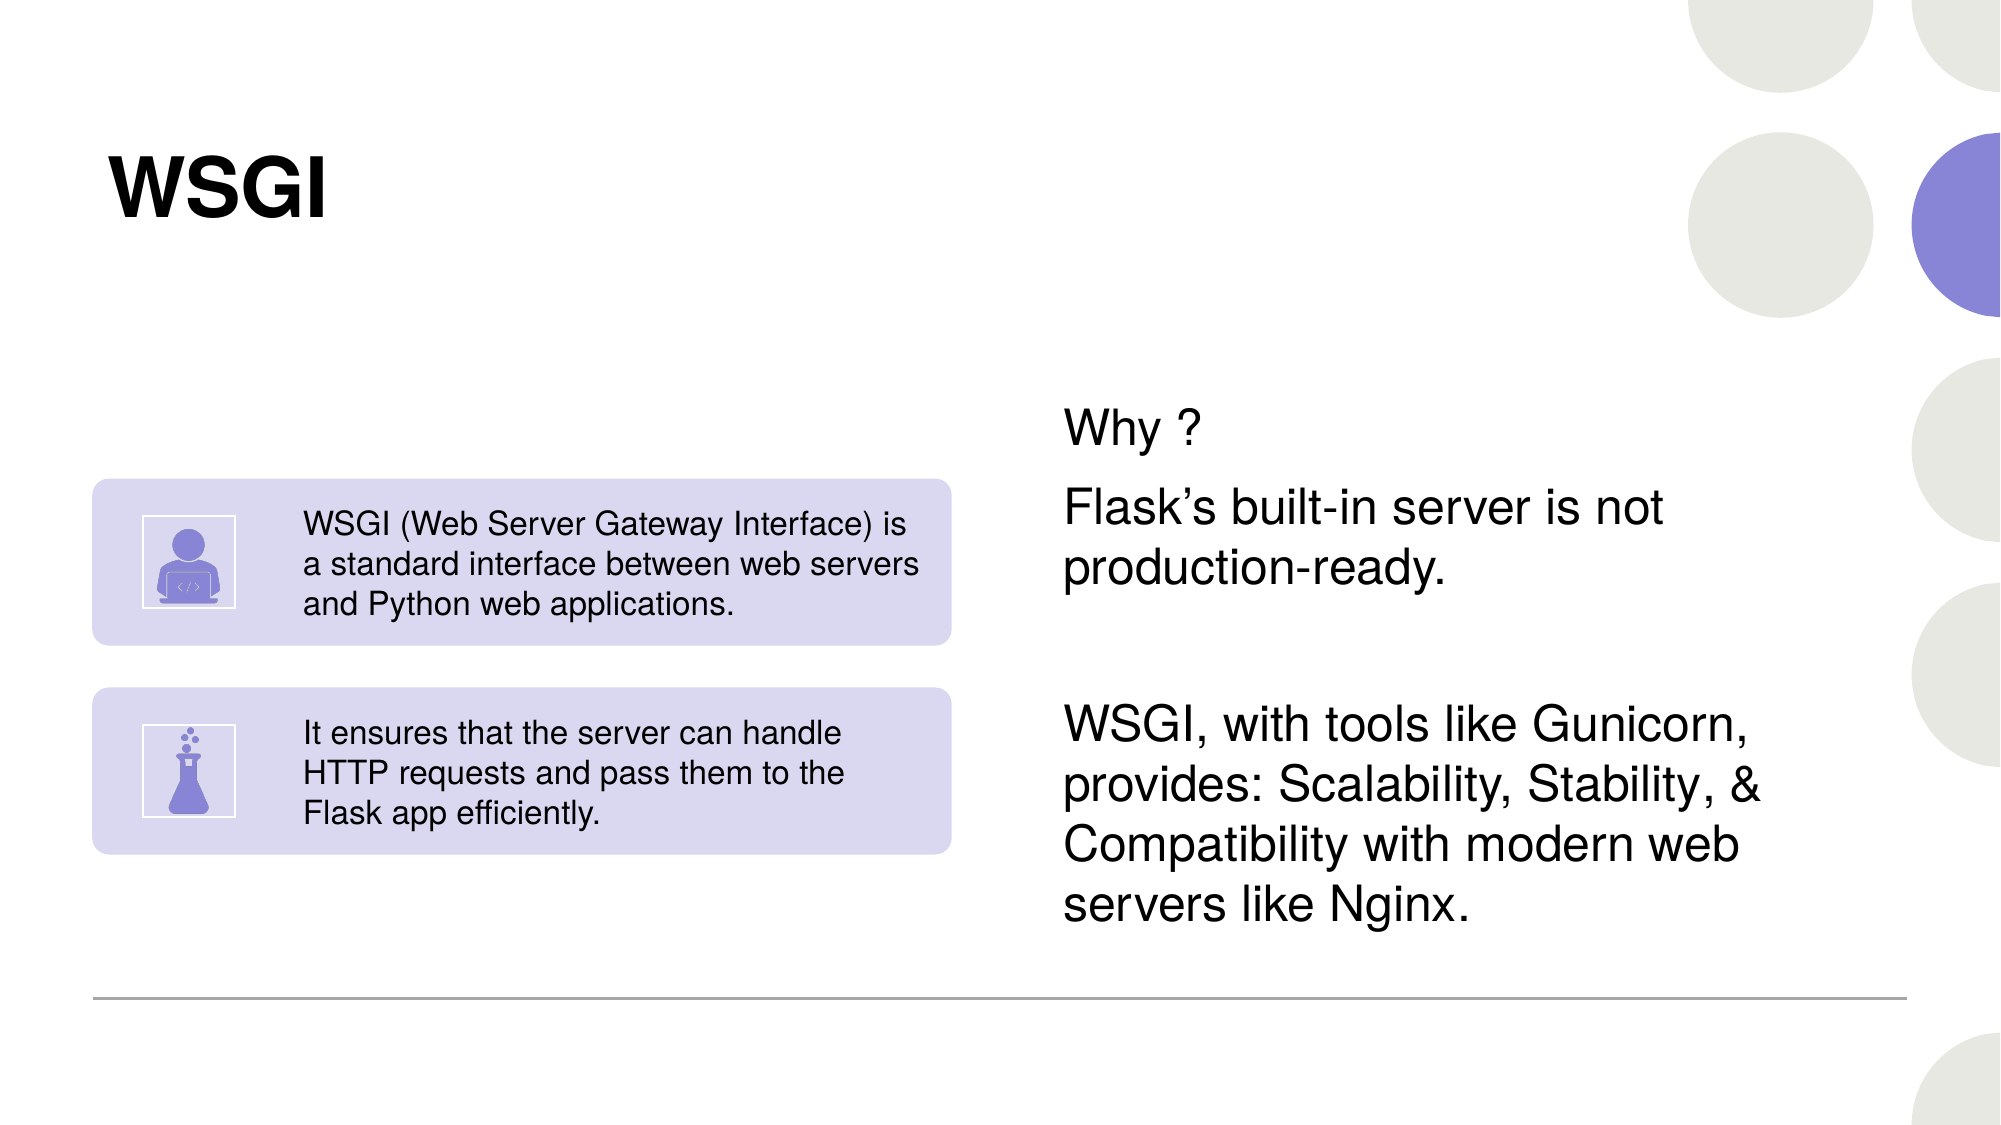

# WSGI
WSGI (Web Server Gateway Interface) is a standard interface between web servers and Python web applications.
It ensures that the server can handle HTTP requests and pass them to the Flask app efficiently.
Why ?
Flask’s built-in server is not production-ready.

WSGI, with tools like Gunicorn, provides: Scalability, Stability, & Compatibility with modern web servers like Nginx.